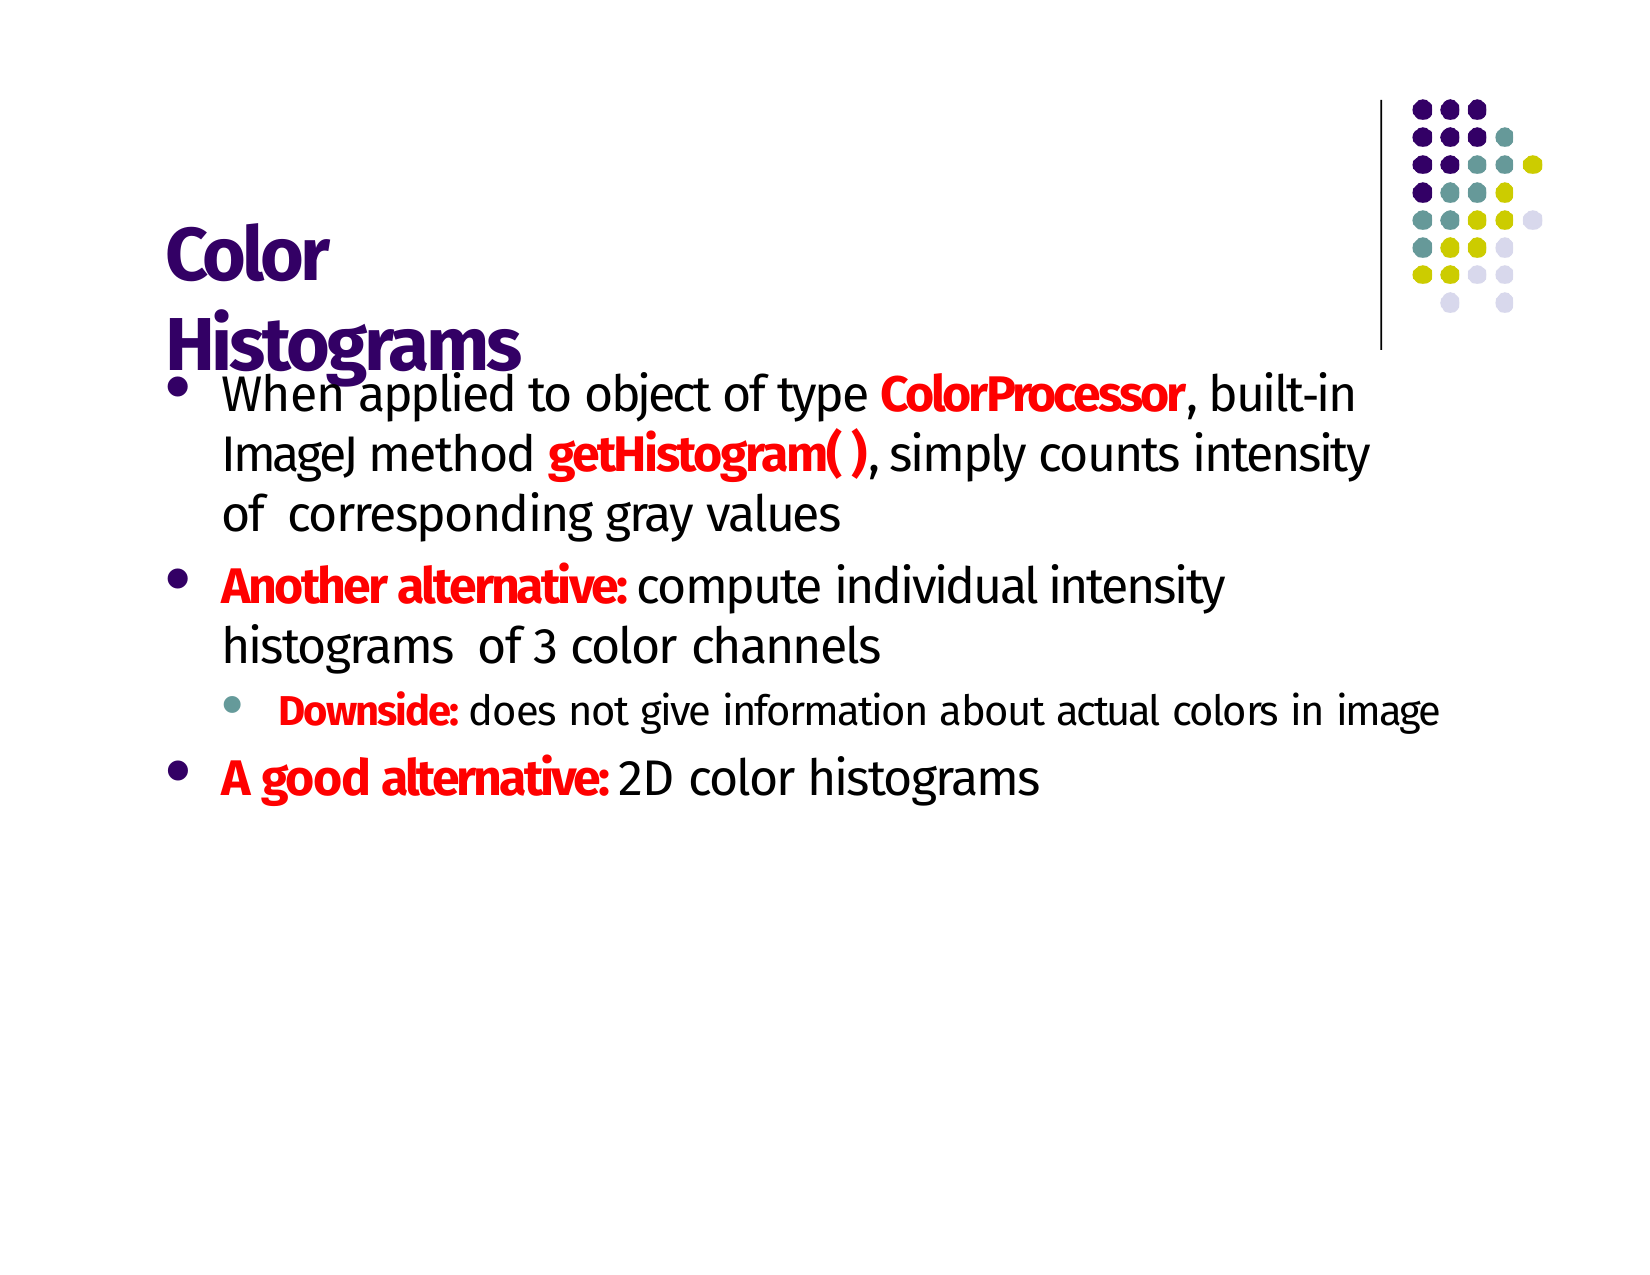

# Color Histograms
When applied to object of type ColorProcessor, built‐in  ImageJ method getHistogram( ), simply counts intensity of  corresponding gray values
Another alternative: compute individual intensity histograms  of 3 color channels
Downside: does not give information about actual colors in image
A good alternative: 2D color histograms